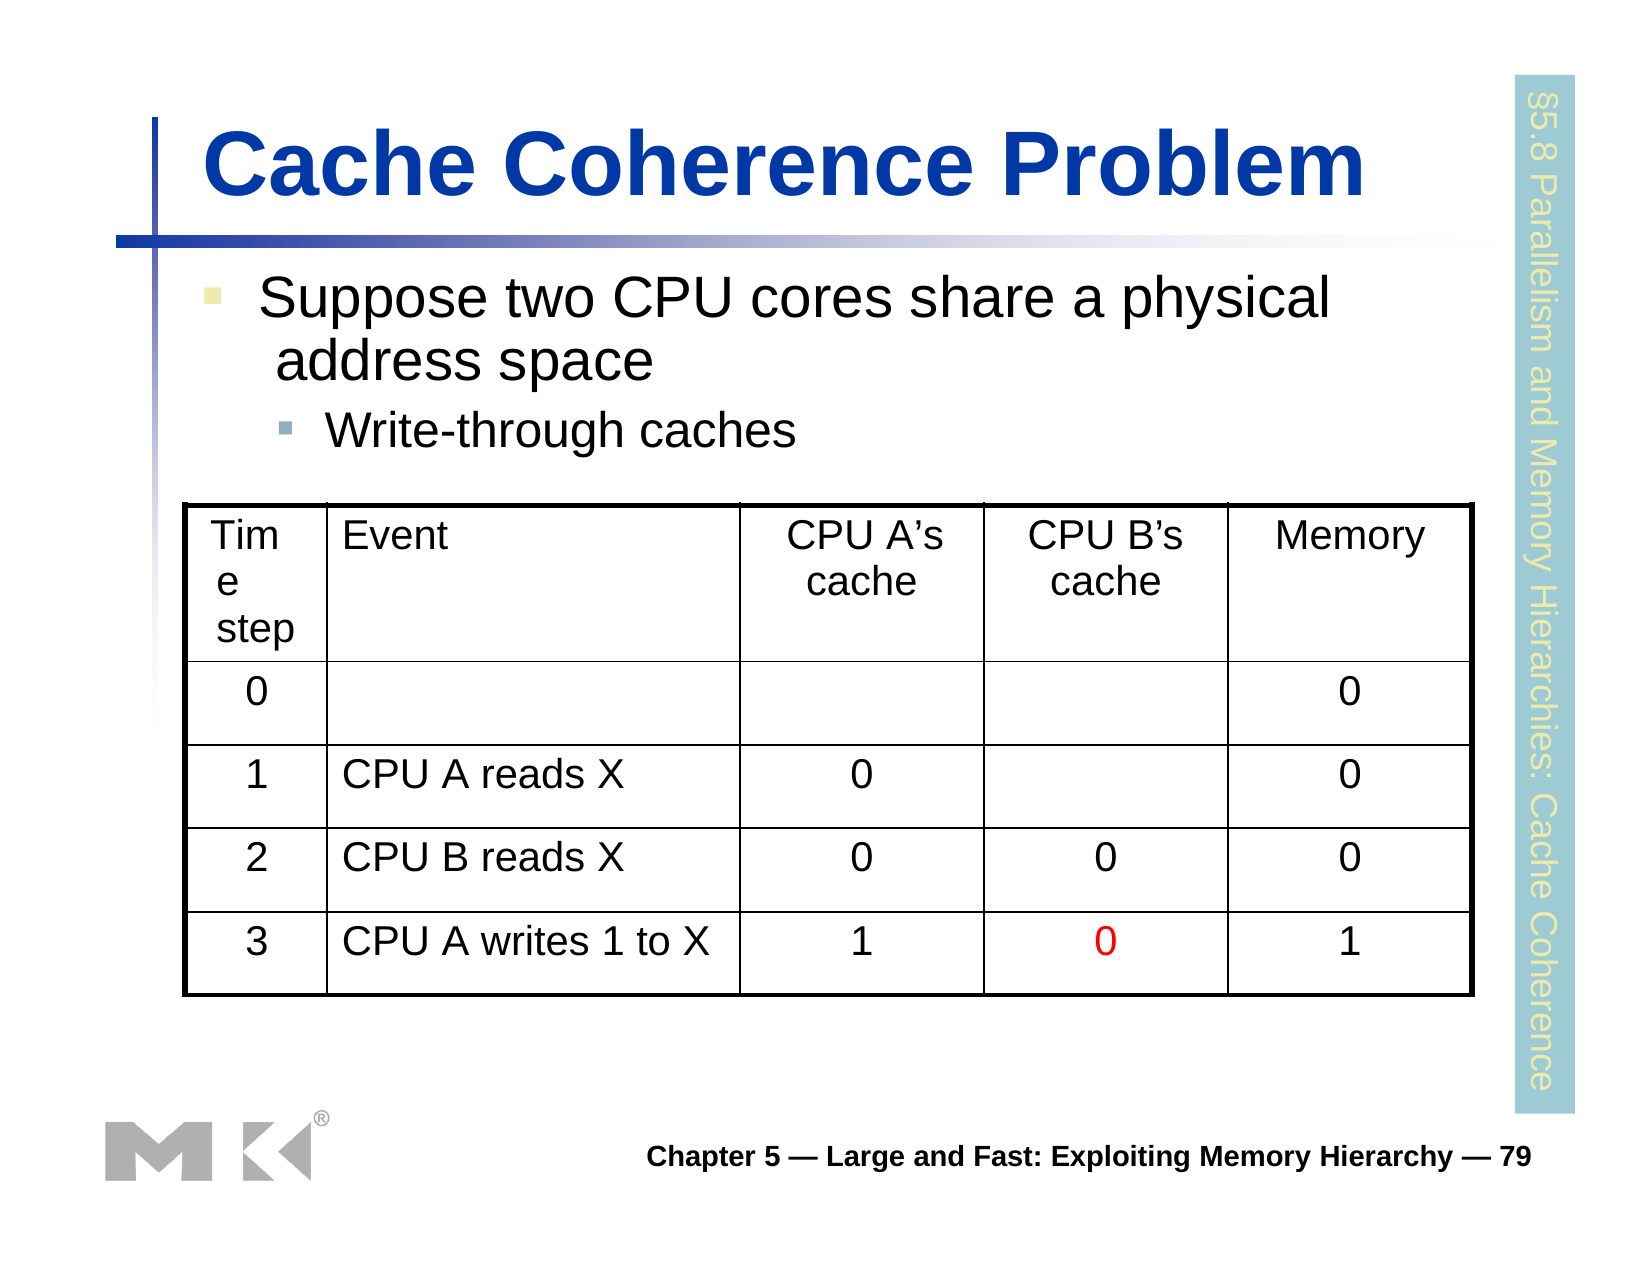

§5.8 Parallelism and Memory Hierarchies: Cache Coherence
# Cache Coherence Problem
Suppose two CPU cores share a physical  address space
Write-through caches
| Time step | Event | CPU A’s cache | CPU B’s cache | Memory |
| --- | --- | --- | --- | --- |
| 0 |  |  |  | 0 |
| 1 | CPU A reads X | 0 |  | 0 |
| 2 | CPU B reads X | 0 | 0 | 0 |
| 3 | CPU A writes 1 to X | 1 | 0 | 1 |
Chapter 5 — Large and Fast: Exploiting Memory Hierarchy — 79